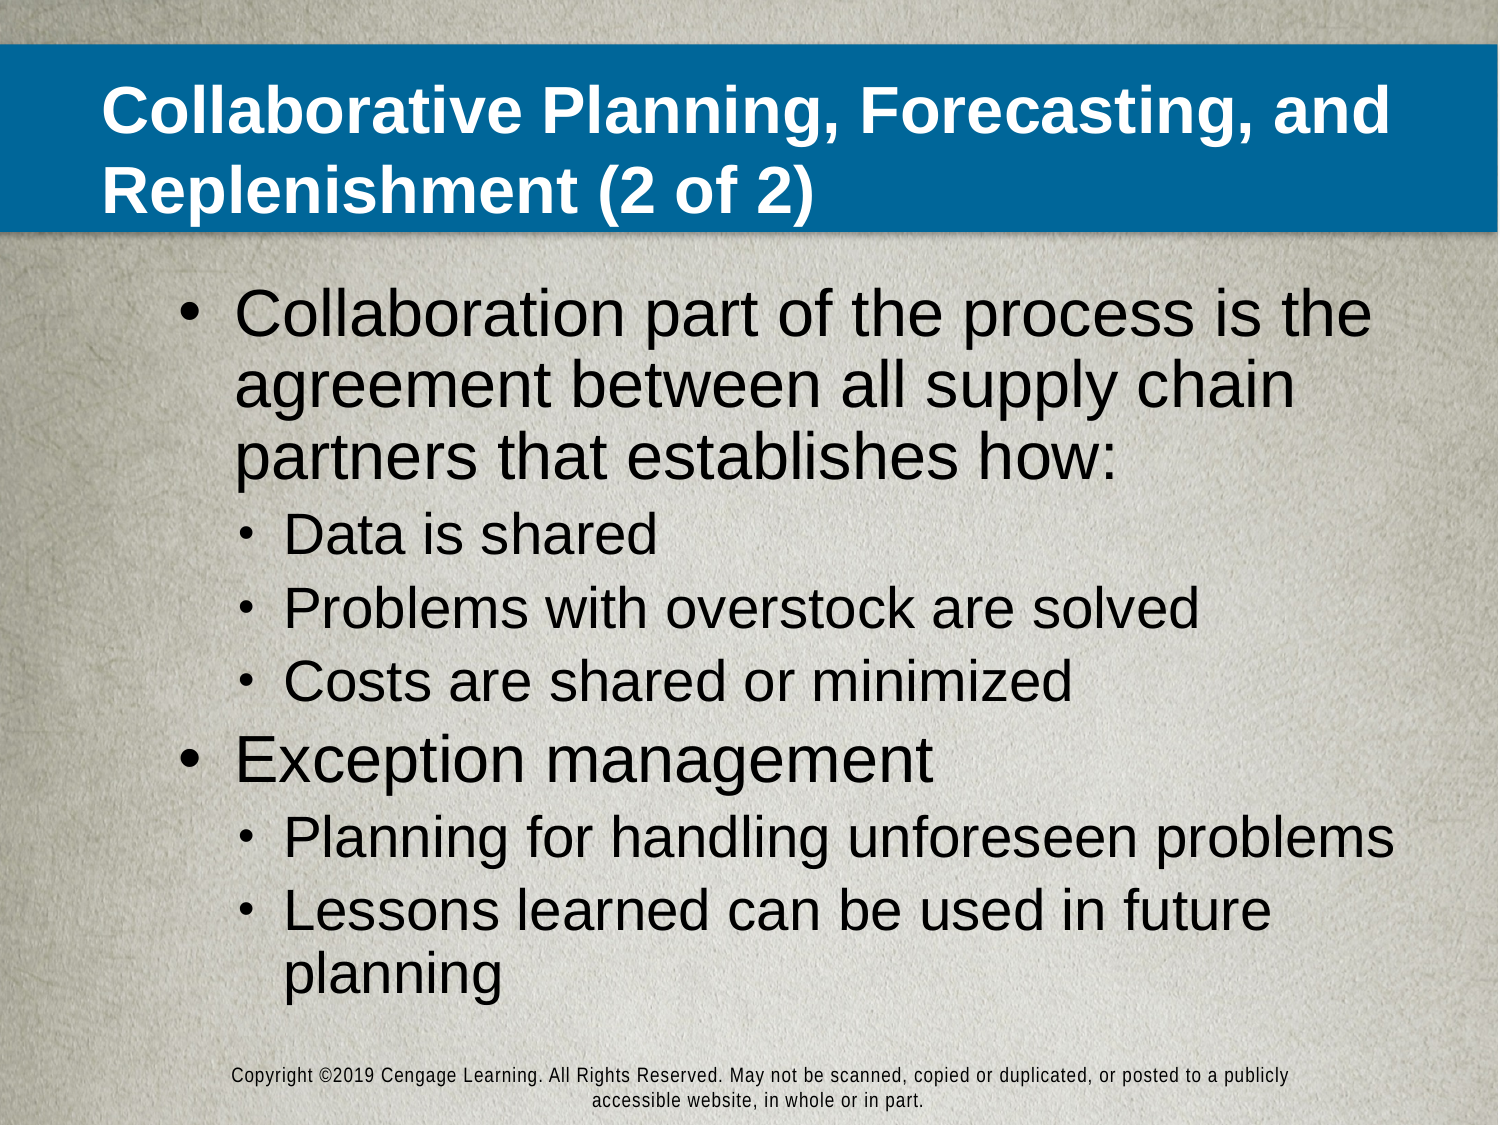

# Collaborative Planning, Forecasting, and Replenishment (2 of 2)
Collaboration part of the process is the agreement between all supply chain partners that establishes how:
Data is shared
Problems with overstock are solved
Costs are shared or minimized
Exception management
Planning for handling unforeseen problems
Lessons learned can be used in future planning